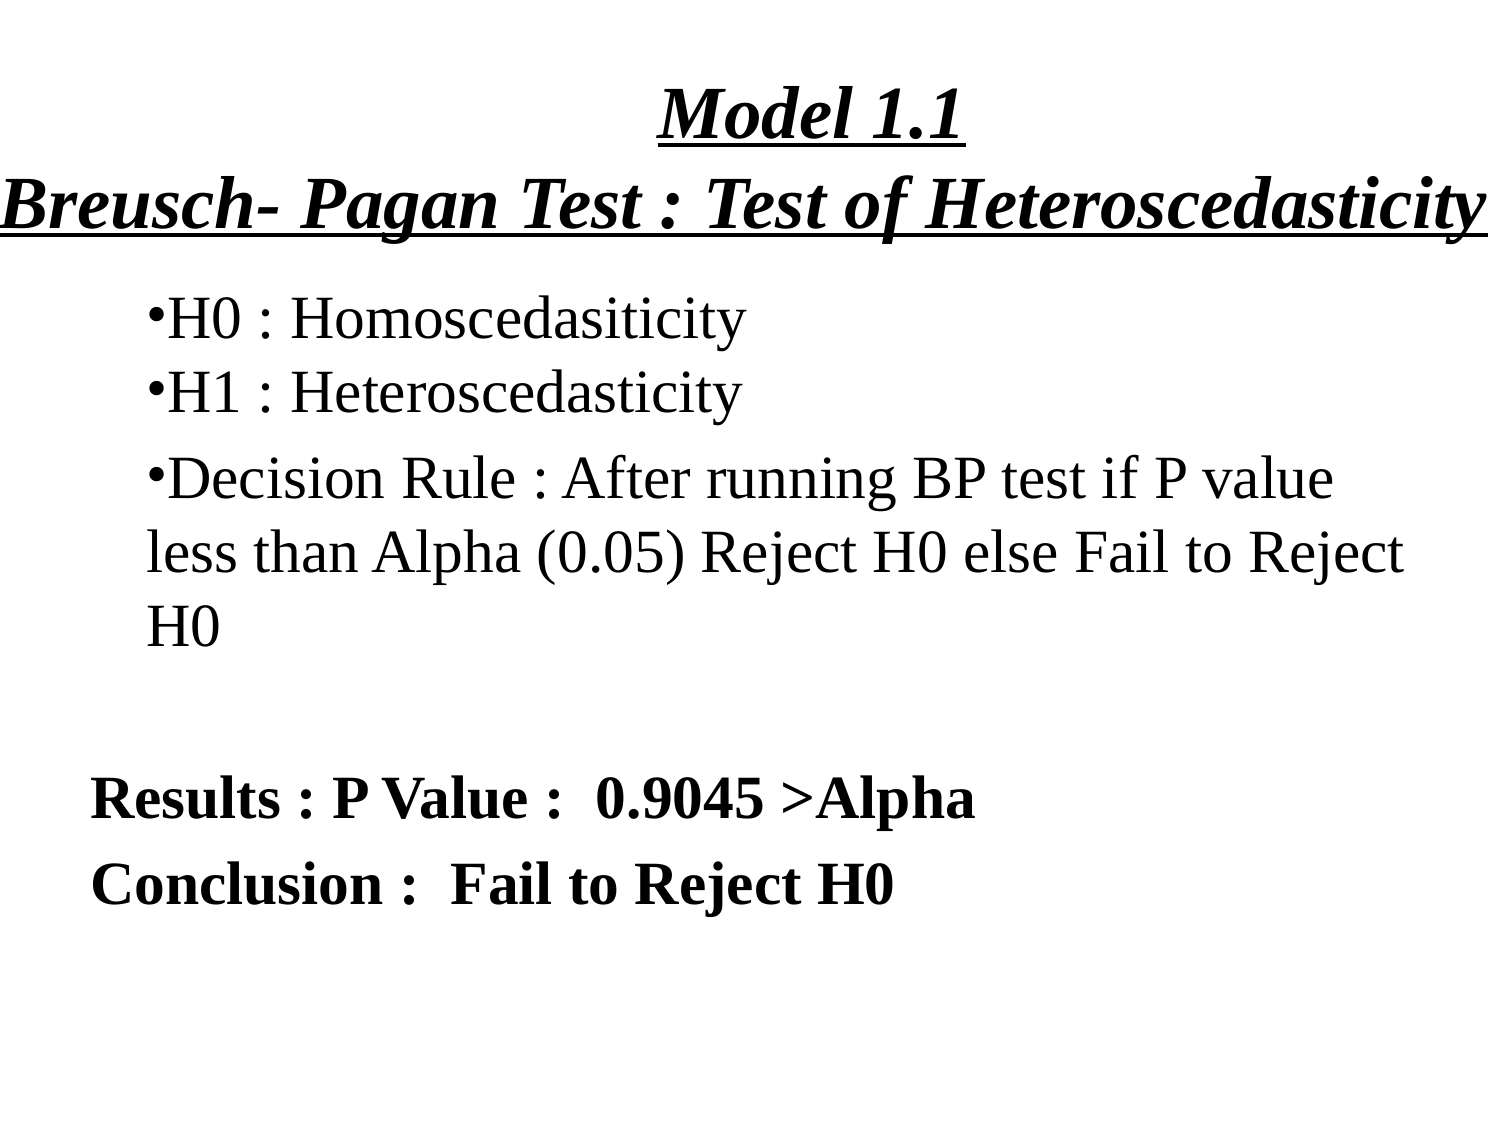

# Model 1.1
Breusch- Pagan Test : Test of Heteroscedasticity
H0 : Homoscedasiticity
H1 : Heteroscedasticity
Decision Rule : After running BP test if P value less than Alpha (0.05) Reject H0 else Fail to Reject H0

Results : P Value :  0.9045 >Alpha
Conclusion :  Fail to Reject H0